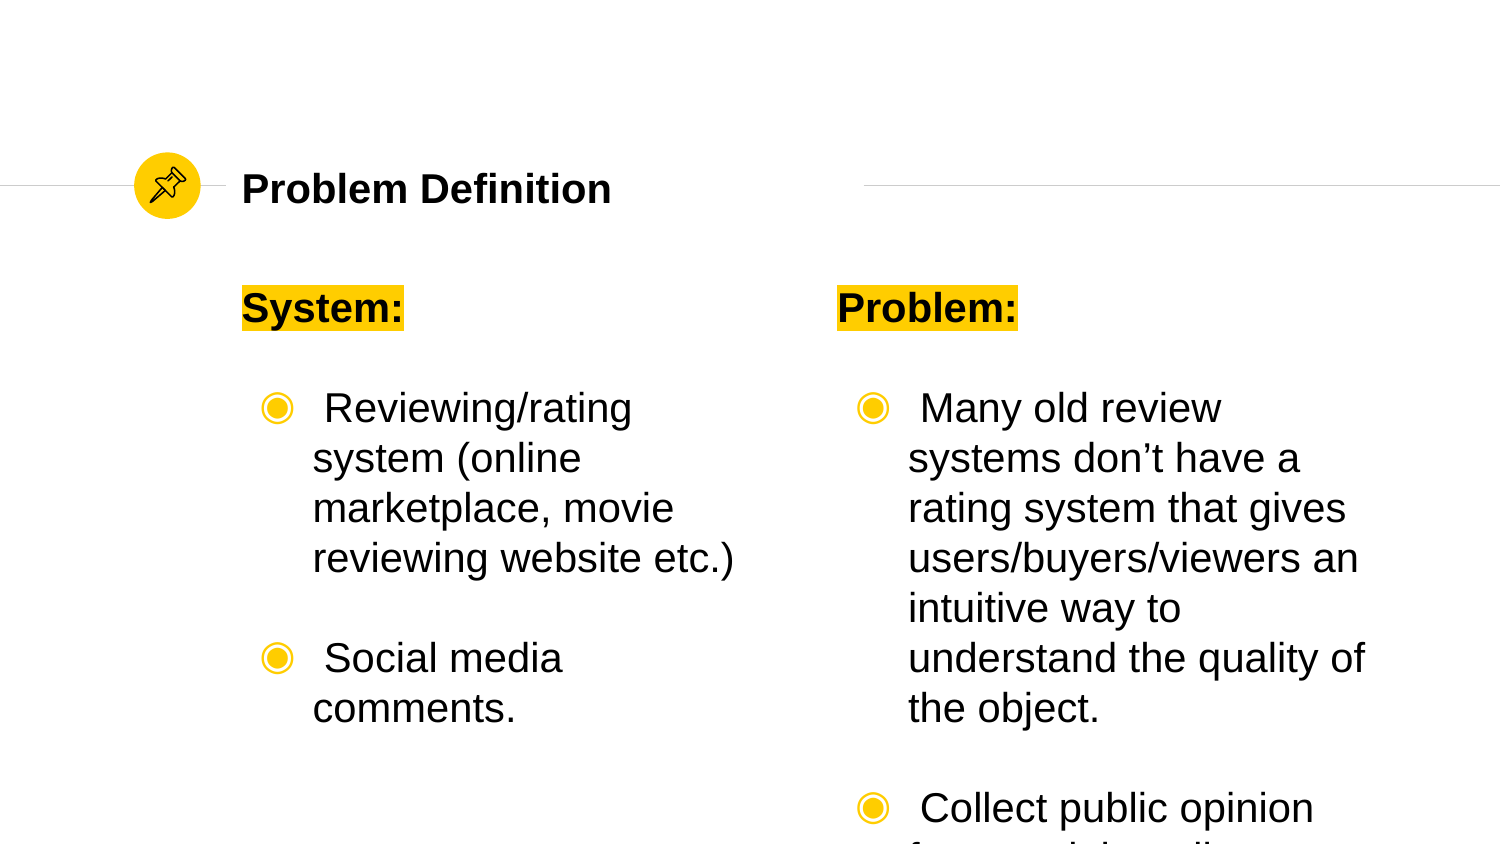

# Problem Definition

System:

 Reviewing/rating system (online marketplace, movie reviewing website etc.)

 Social media comments.
Problem:

 Many old review systems don’t have a rating system that gives users/buyers/viewers an intuitive way to understand the quality of the object.

 Collect public opinion from social media.